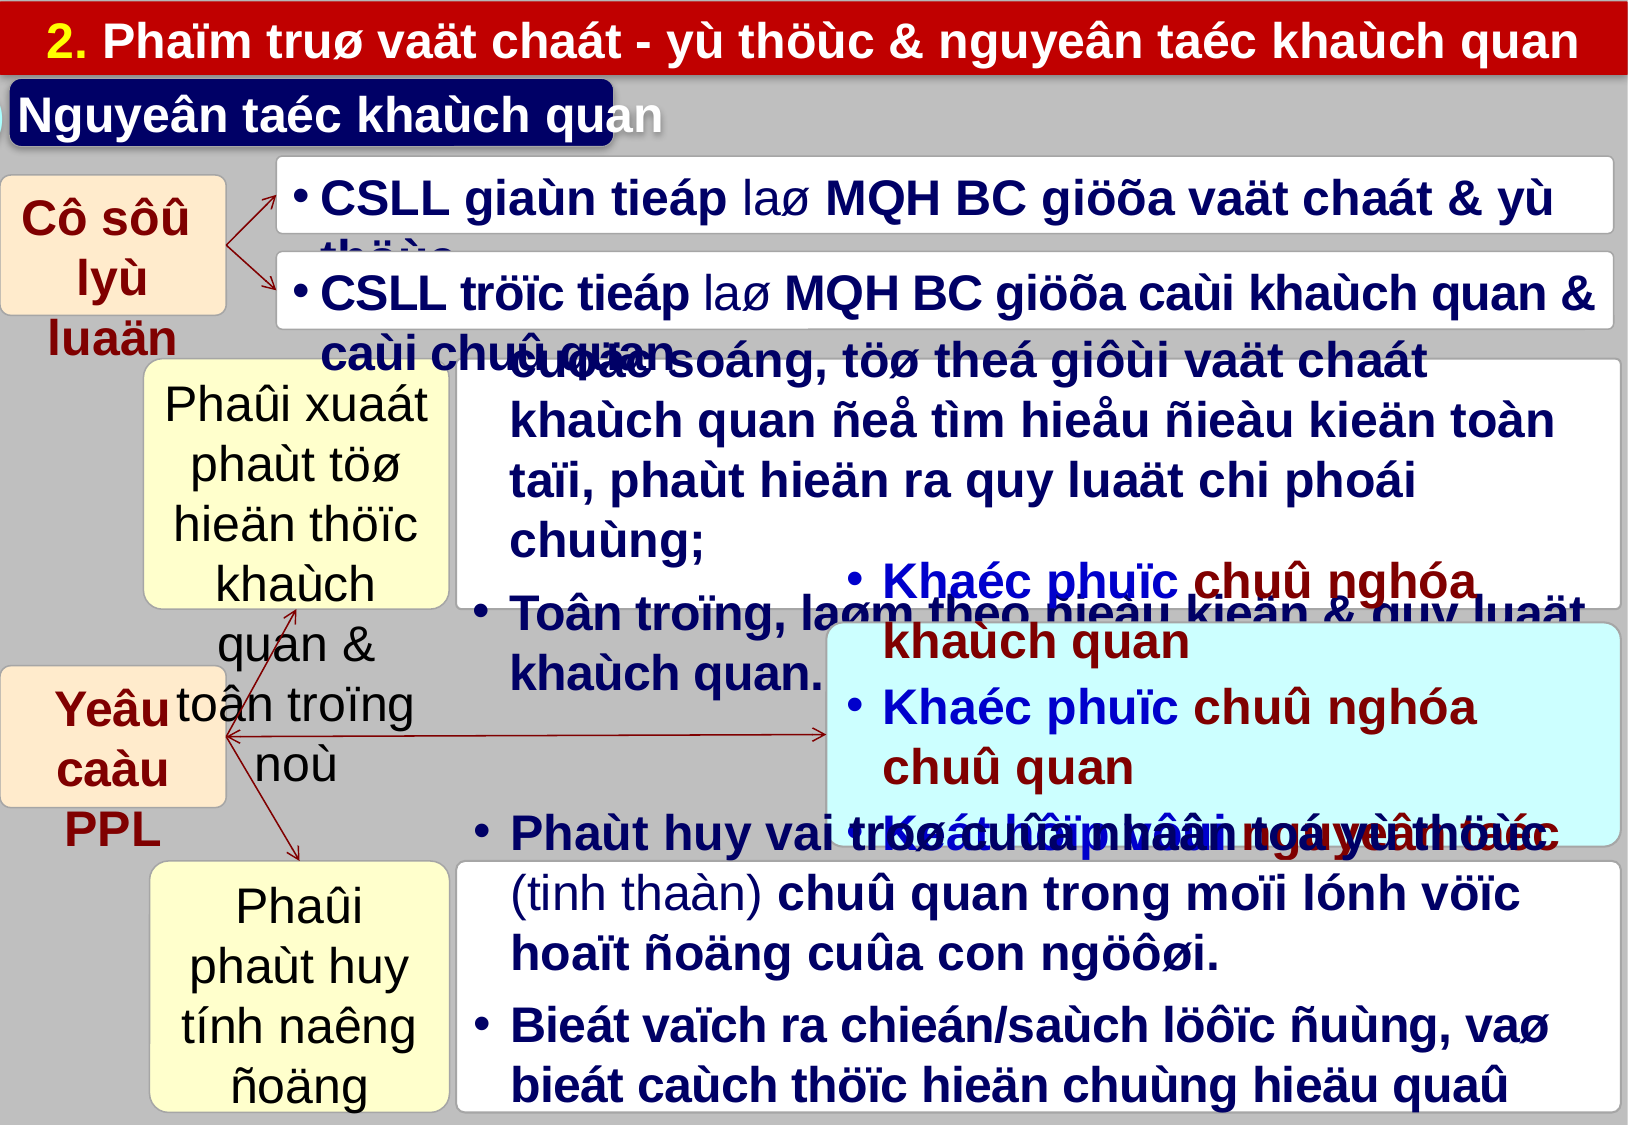

2. Phaïm truø vaät chaát - yù thöùc & nguyeân taéc khaùch quan
d) Nguyeân taéc khaùch quan
CSLL giaùn tieáp laø MQH BC giöõa vaät chaát & yù thöùc
Cô sôû
lyù luaän
CSLL tröïc tieáp laø MQH BC giöõa caùi khaùch quan & caùi chuû quan

Phaûi xuaát phaùt töø hieän thöïc khaùch quan & toân troïng noù
Xuaát phaùt töø baûn thaân söï vaät, töø cuoäc soáng, töø theá giôùi vaät chaát khaùch quan ñeå tìm hieåu ñieàu kieän toàn taïi, phaùt hieän ra quy luaät chi phoái chuùng;
Toân troïng, laøm theo ñieàu kieän & quy luaät khaùch quan.
Khaéc phuïc chuû nghóa khaùch quan
Khaéc phuïc chuû nghóa chuû quan
Keát hôïp vôùi nguyeân taéc tính ñaûng
Yeâu caàu PPL
Phaûi phaùt huy tính naêng ñoäng saùng taïo chuû quan

Phaùt huy vai troø cuûa nhaân toá yù thöùc (tinh thaàn) chuû quan trong moïi lónh vöïc hoaït ñoäng cuûa con ngöôøi.
Bieát vaïch ra chieán/saùch löôïc ñuùng, vaø bieát caùch thöïc hieän chuùng hieäu quaû (Daùm nghó, daùm laøm, daùm chòu).